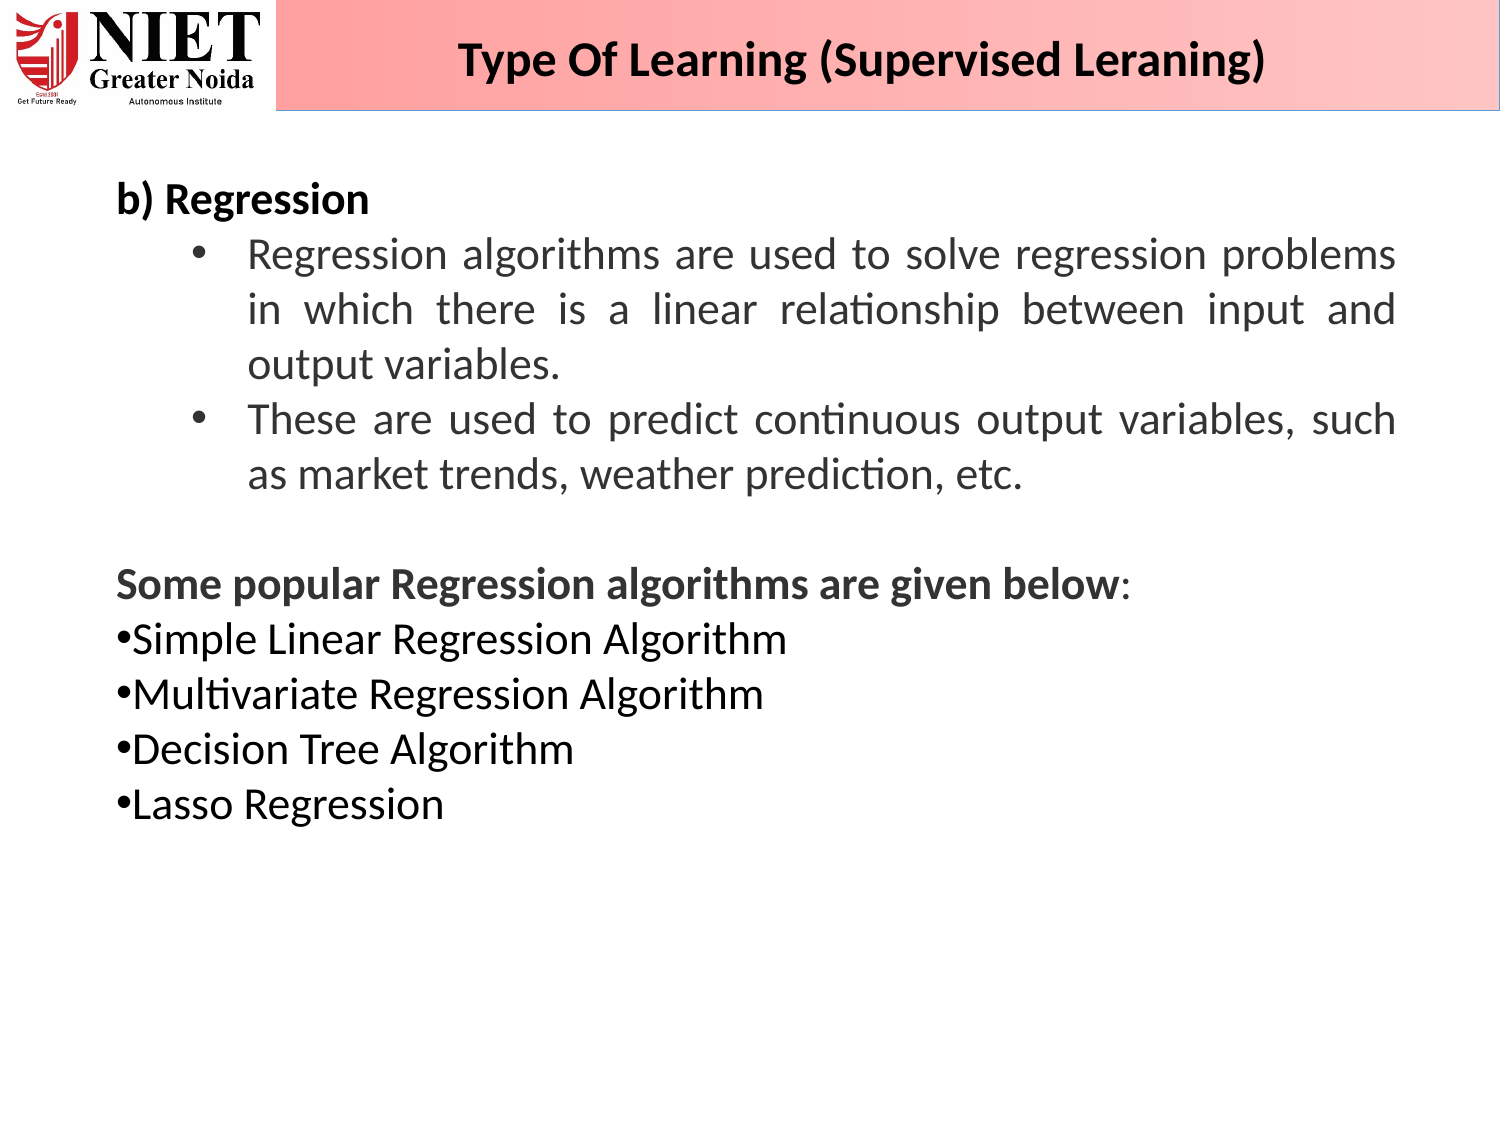

Type Of Learning (Supervised Leraning)
b) Regression
Regression algorithms are used to solve regression problems in which there is a linear relationship between input and output variables.
These are used to predict continuous output variables, such as market trends, weather prediction, etc.

Some popular Regression algorithms are given below:
Simple Linear Regression Algorithm
Multivariate Regression Algorithm
Decision Tree Algorithm
Lasso Regression